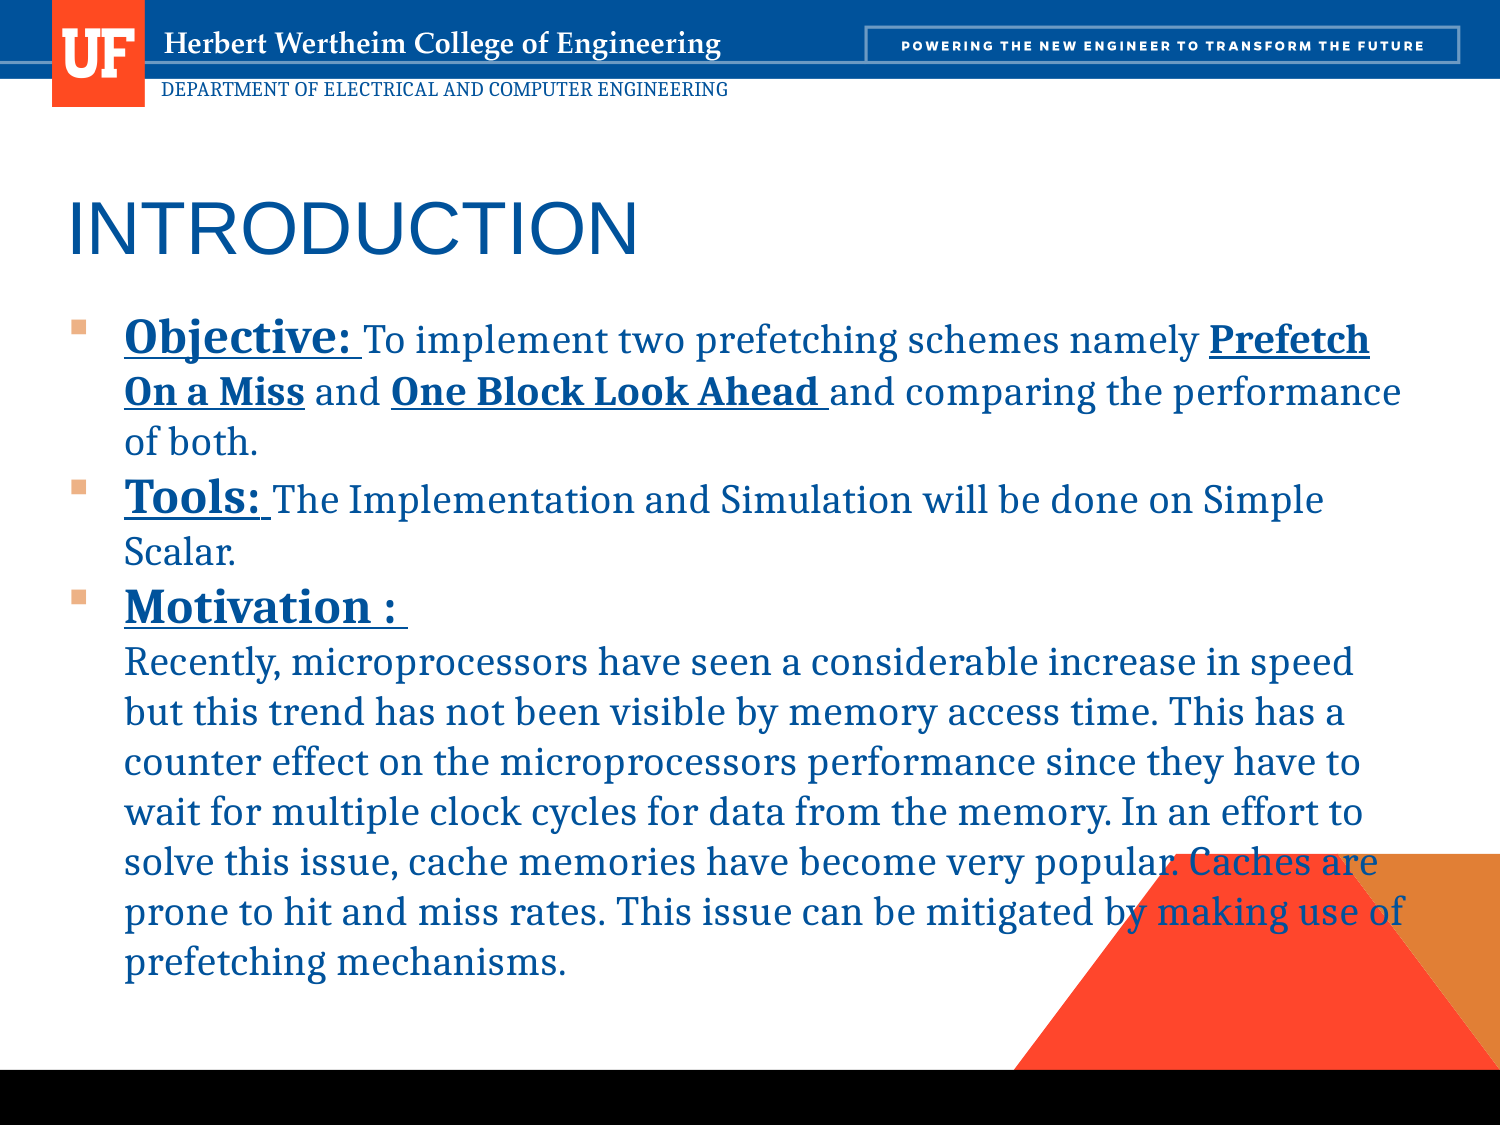

# INTRODUCTION
Objective: To implement two prefetching schemes namely Prefetch On a Miss and One Block Look Ahead and comparing the performance of both.
Tools: The Implementation and Simulation will be done on Simple Scalar.
Motivation :
Recently, microprocessors have seen a considerable increase in speed but this trend has not been visible by memory access time. This has a counter effect on the microprocessors performance since they have to wait for multiple clock cycles for data from the memory. In an effort to solve this issue, cache memories have become very popular. Caches are prone to hit and miss rates. This issue can be mitigated by making use of prefetching mechanisms.